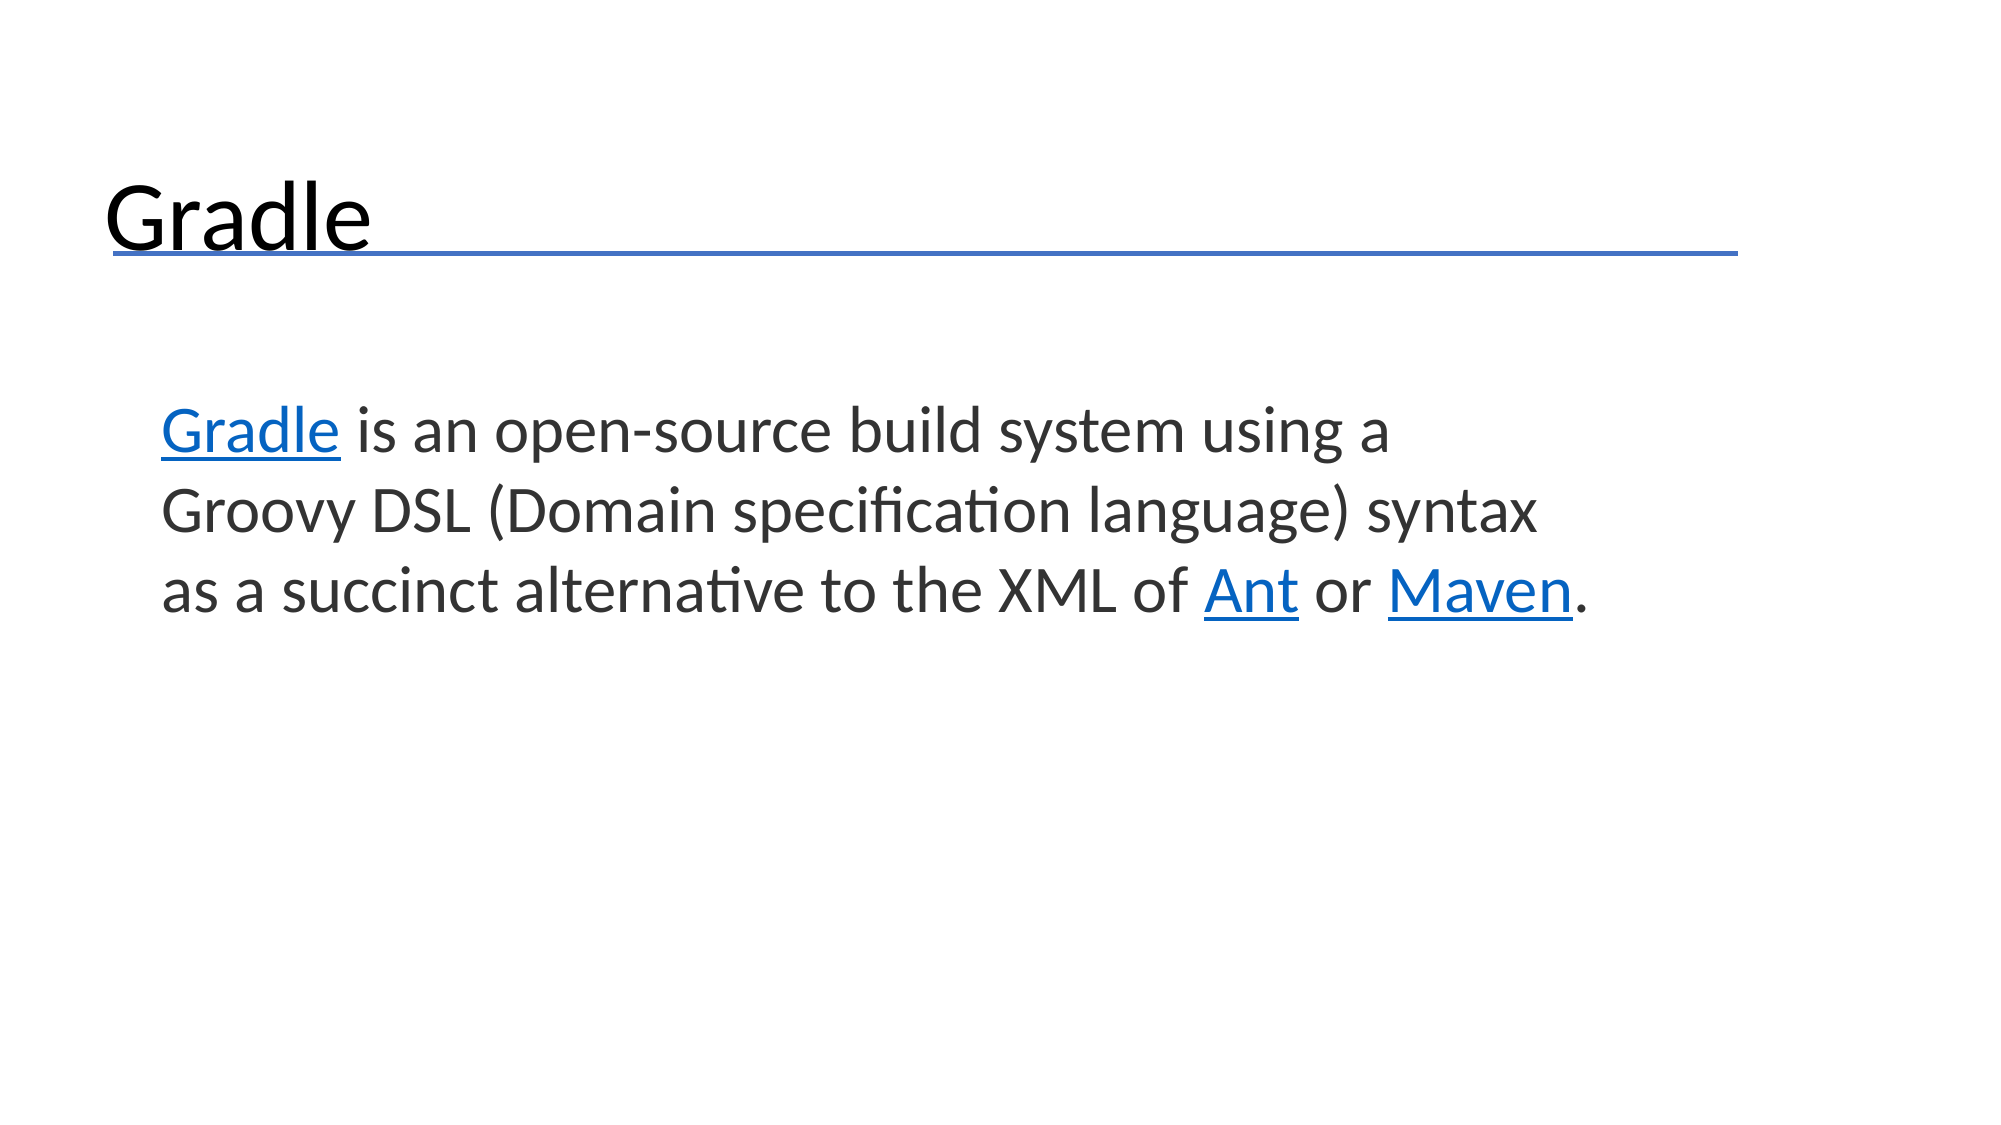

Gradle

Gradle is an open-source build system using a Groovy DSL (Domain specification language) syntax as a succinct alternative to the XML of Ant or Maven.